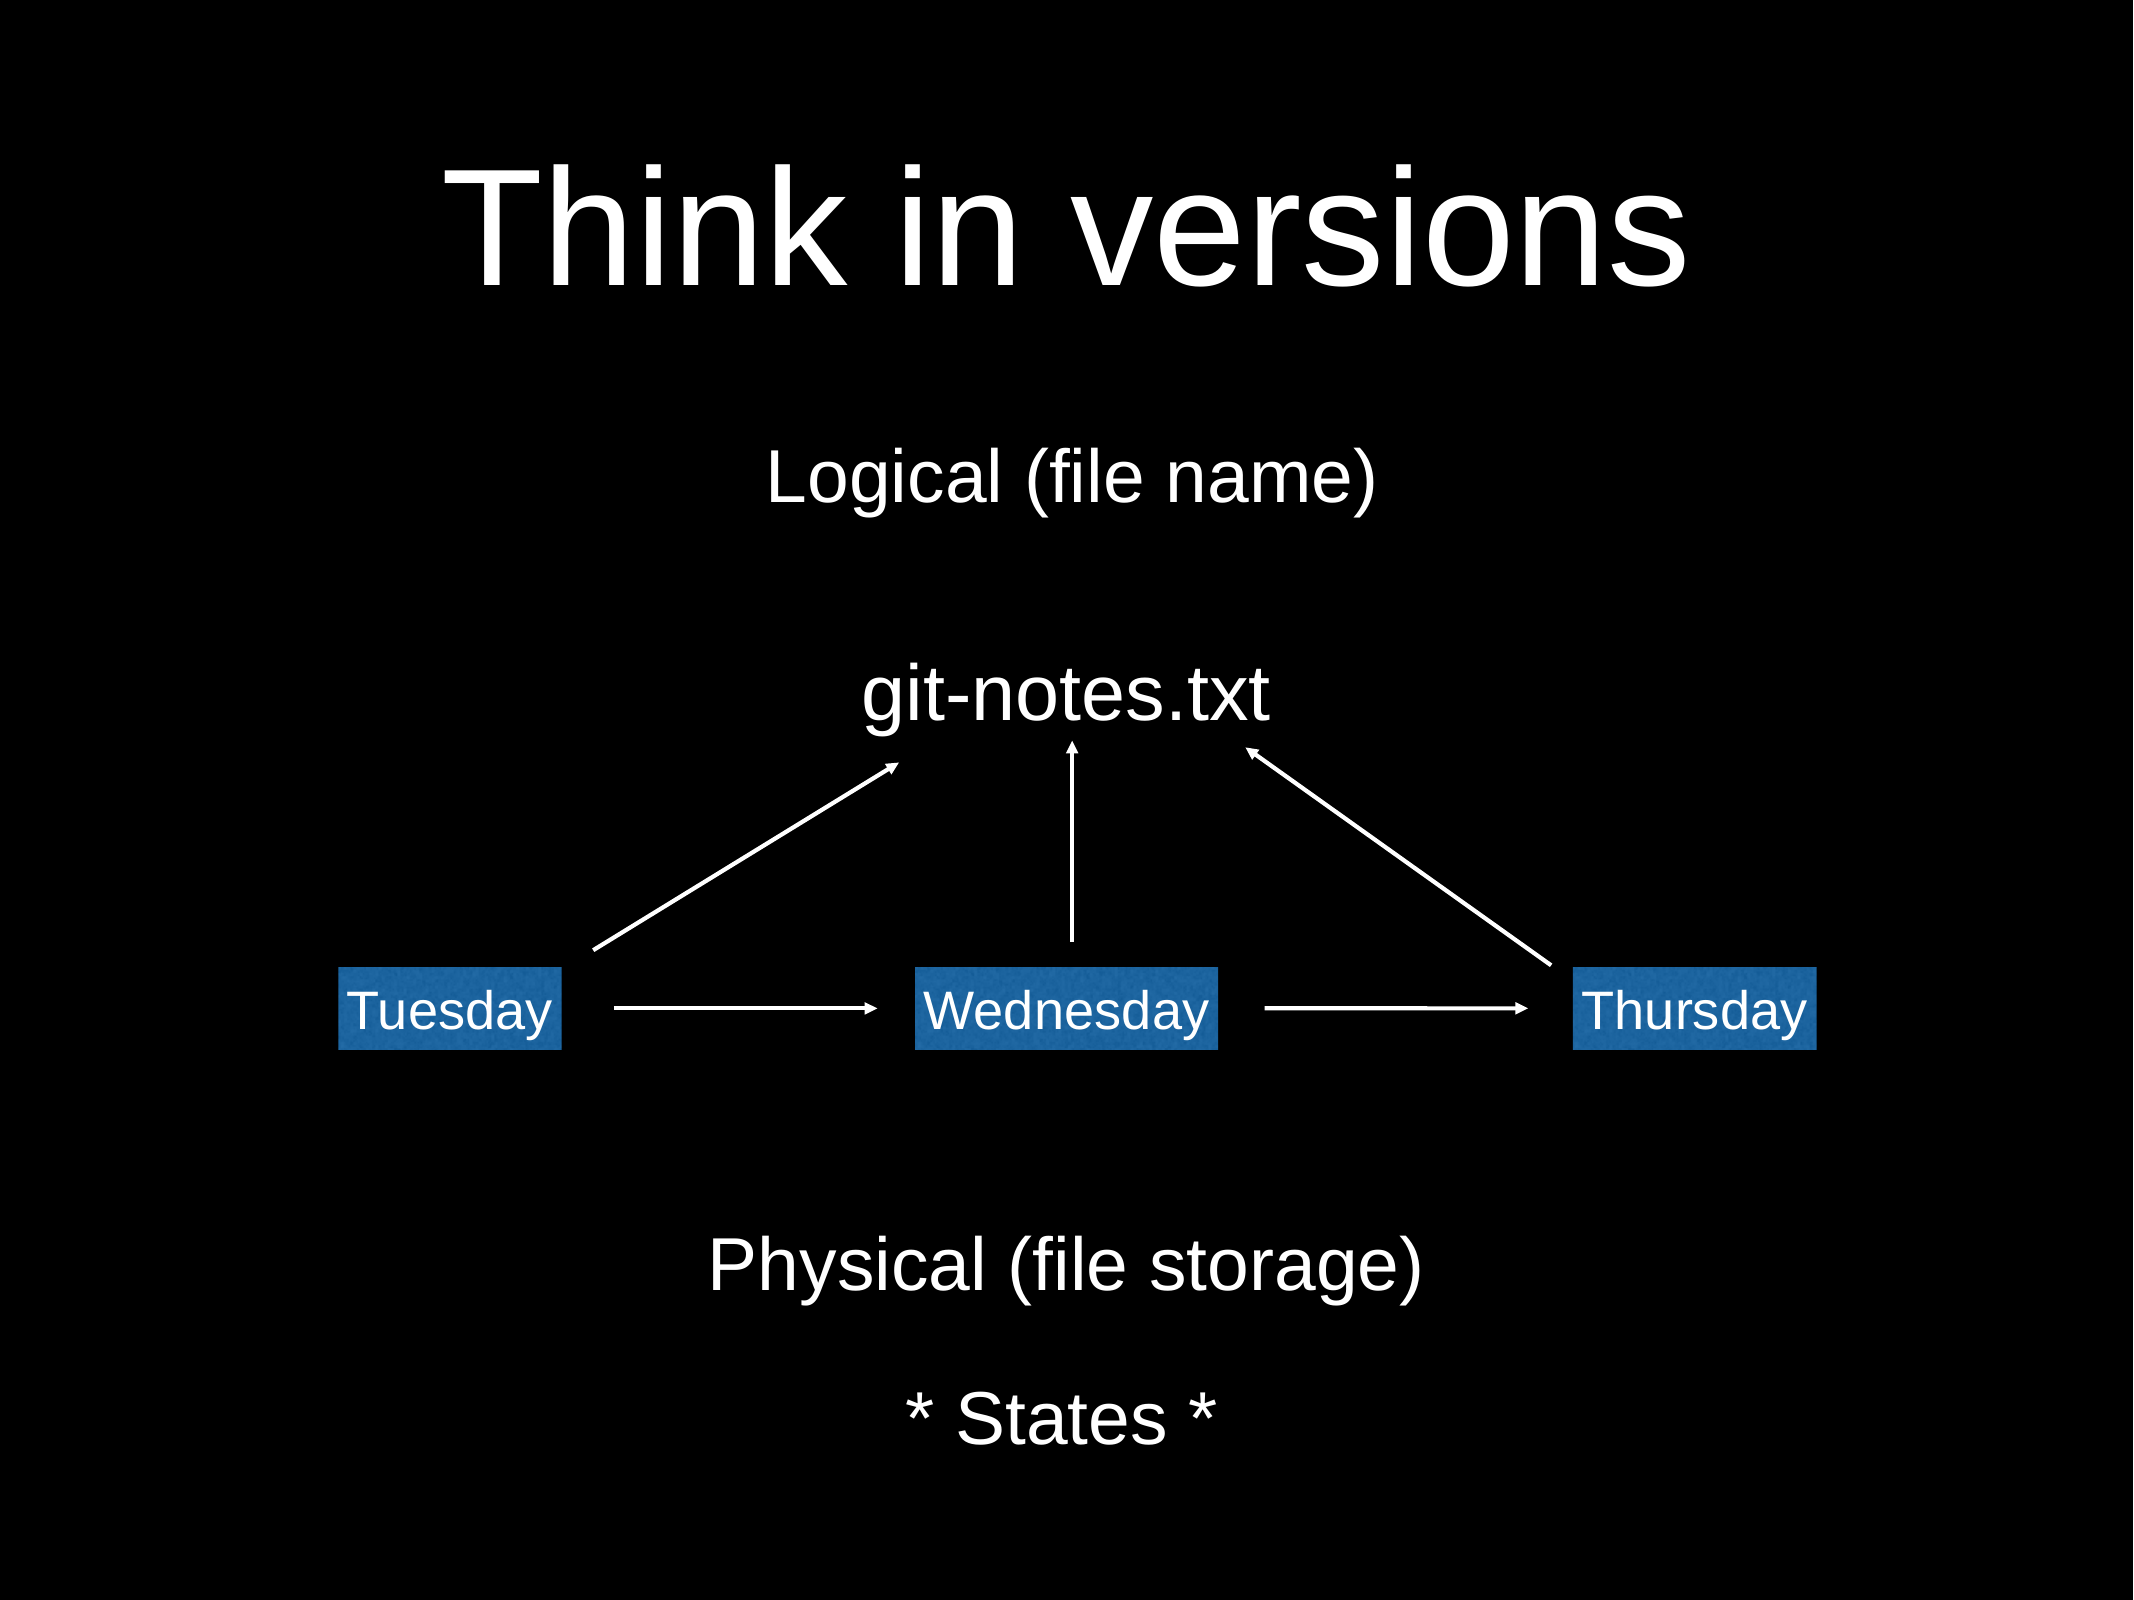

# Think in versions
Logical (file name)
git-notes.txt

Tuesday
Wednesday
Thursday

Physical (file storage)
* States *